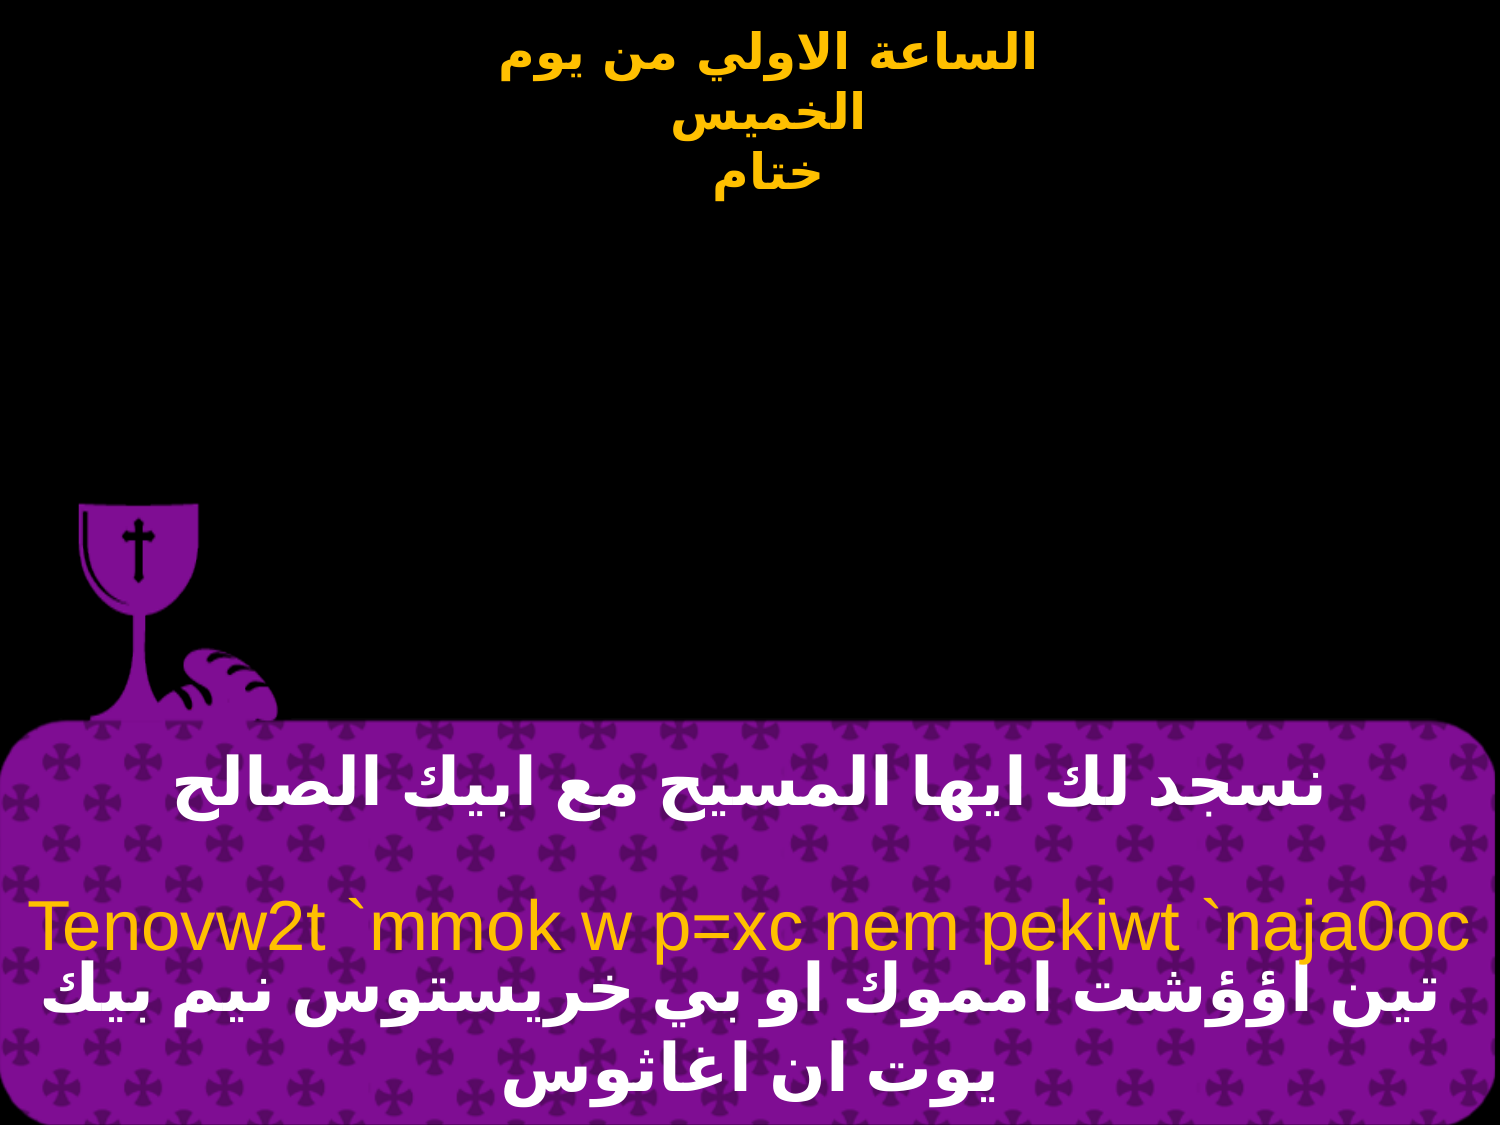

# نسجد لك ايها المسيح مع ابيك الصالح
Tenovw2t `mmok w p=xc nem pekiwt `naja0oc
 تين اؤؤشت امموك او بي خريستوس نيم بيك يوت ان اغاثوس